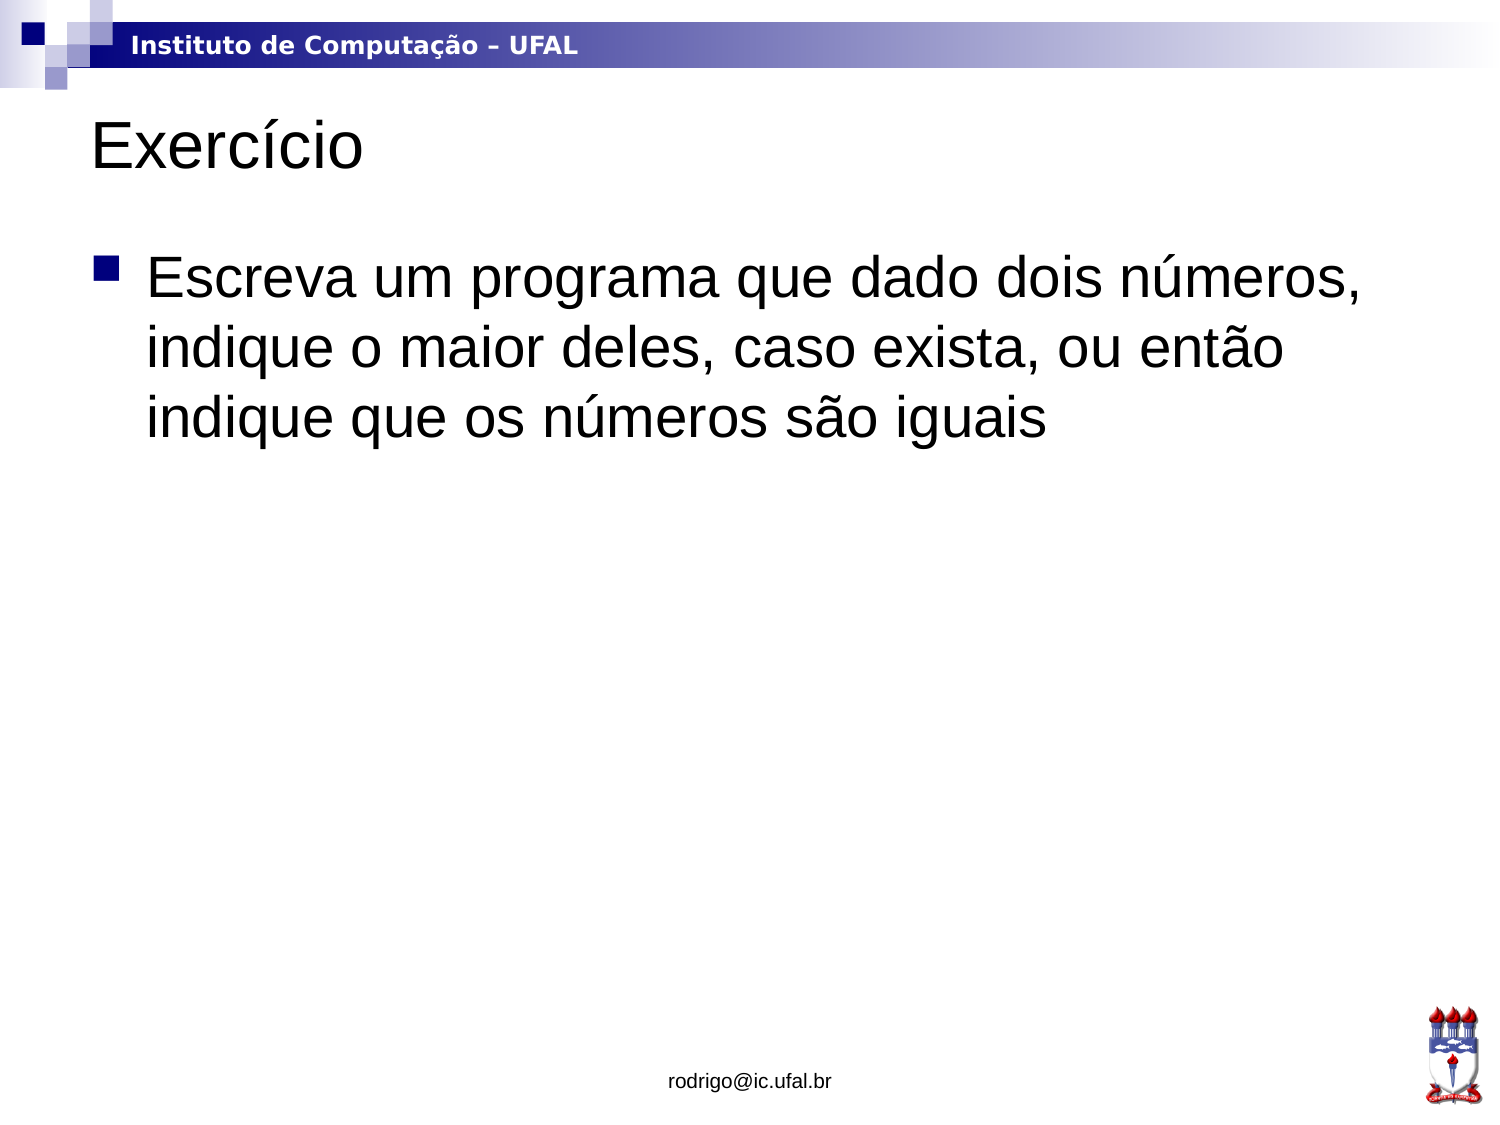

# Exercício
Escreva um programa que dado dois números, indique o maior deles, caso exista, ou então indique que os números são iguais
rodrigo@ic.ufal.br